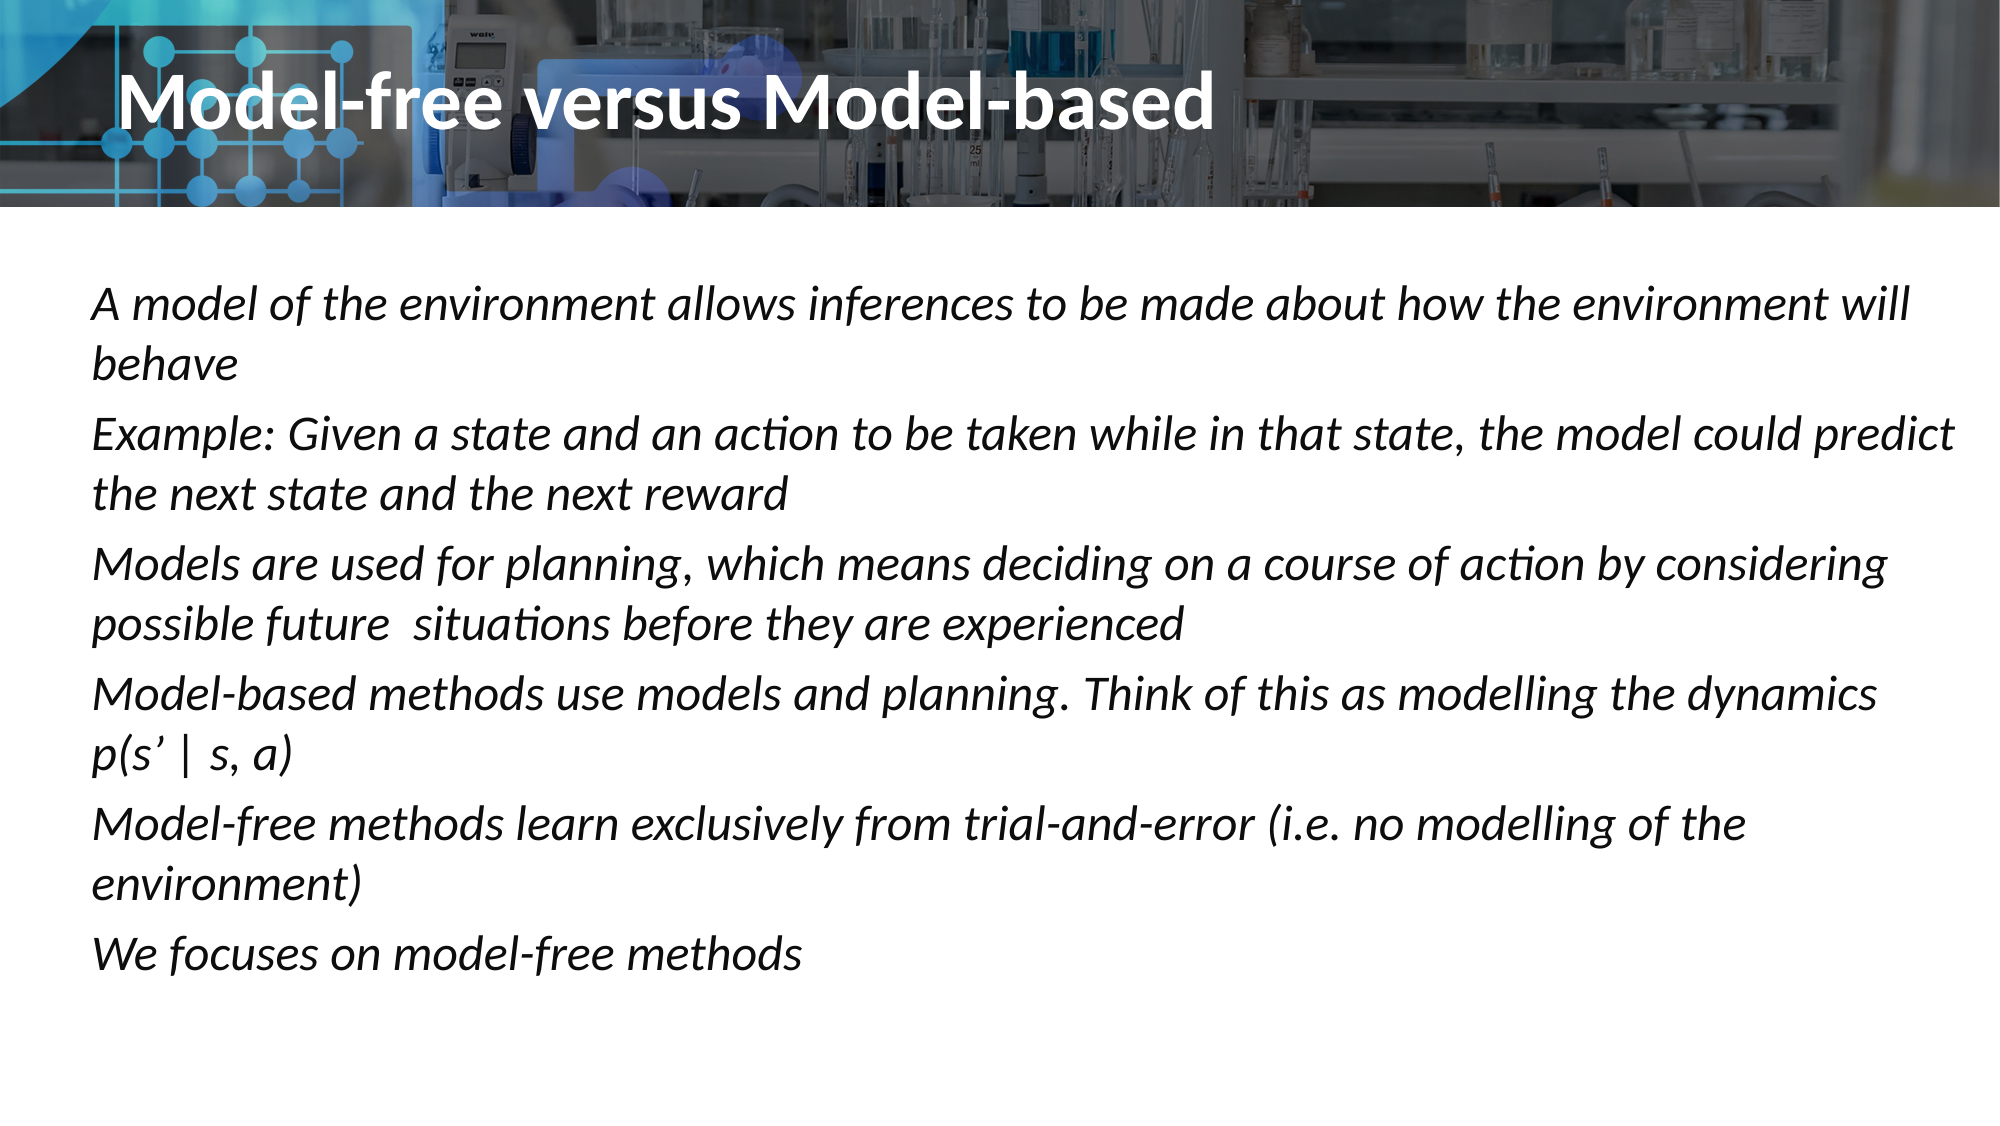

# Model-free versus Model-based
A model of the environment allows inferences to be made about how the environment will   behave
Example: Given a state and an action to be taken while in that state, the model could predict the next state and the next reward
Models are used for planning, which means deciding on a course of action by considering      possible future  situations before they are experienced
Model-based methods use models and planning. Think of this as modelling the dynamics       p(s’ | s, a)
Model-free methods learn exclusively from trial-and-error (i.e. no modelling of the                  environment)
We focuses on model-free methods